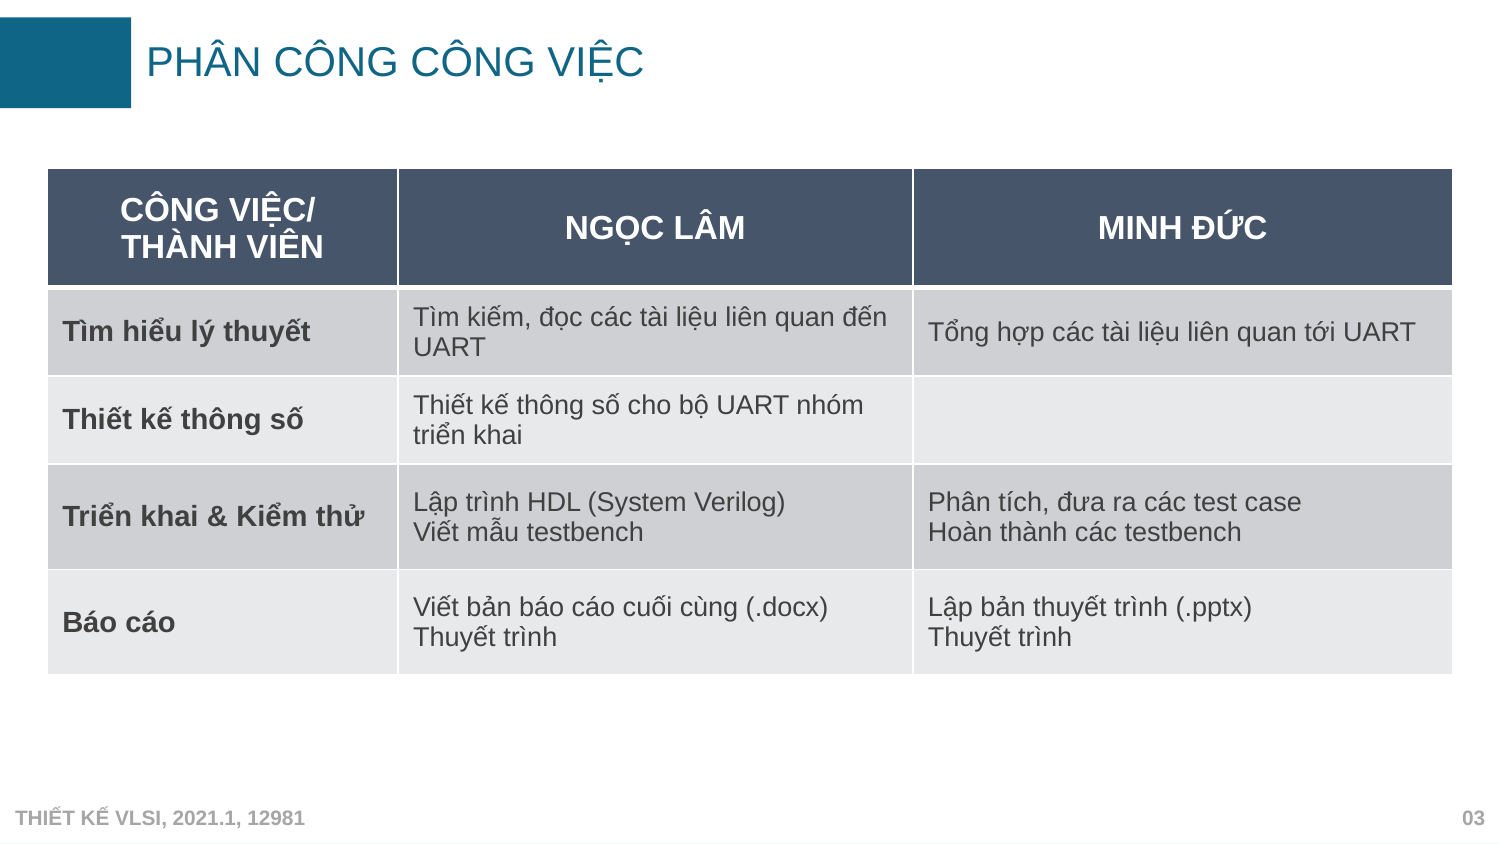

# PHÂN CÔNG CÔNG VIỆC

| CÔNG VIỆC/ THÀNH VIÊN | NGỌC LÂM | MINH ĐỨC |
| --- | --- | --- |
| Tìm hiểu lý thuyết | Tìm kiếm, đọc các tài liệu liên quan đến UART | Tổng hợp các tài liệu liên quan tới UART |
| Thiết kế thông số | Thiết kế thông số cho bộ UART nhóm triển khai |  |
| Triển khai & Kiểm thử | Lập trình HDL (System Verilog) Viết mẫu testbench | Phân tích, đưa ra các test case Hoàn thành các testbench |
| Báo cáo | Viết bản báo cáo cuối cùng (.docx) Thuyết trình | Lập bản thuyết trình (.pptx) Thuyết trình |
03
THIẾT KẾ VLSI, 2021.1, 12981